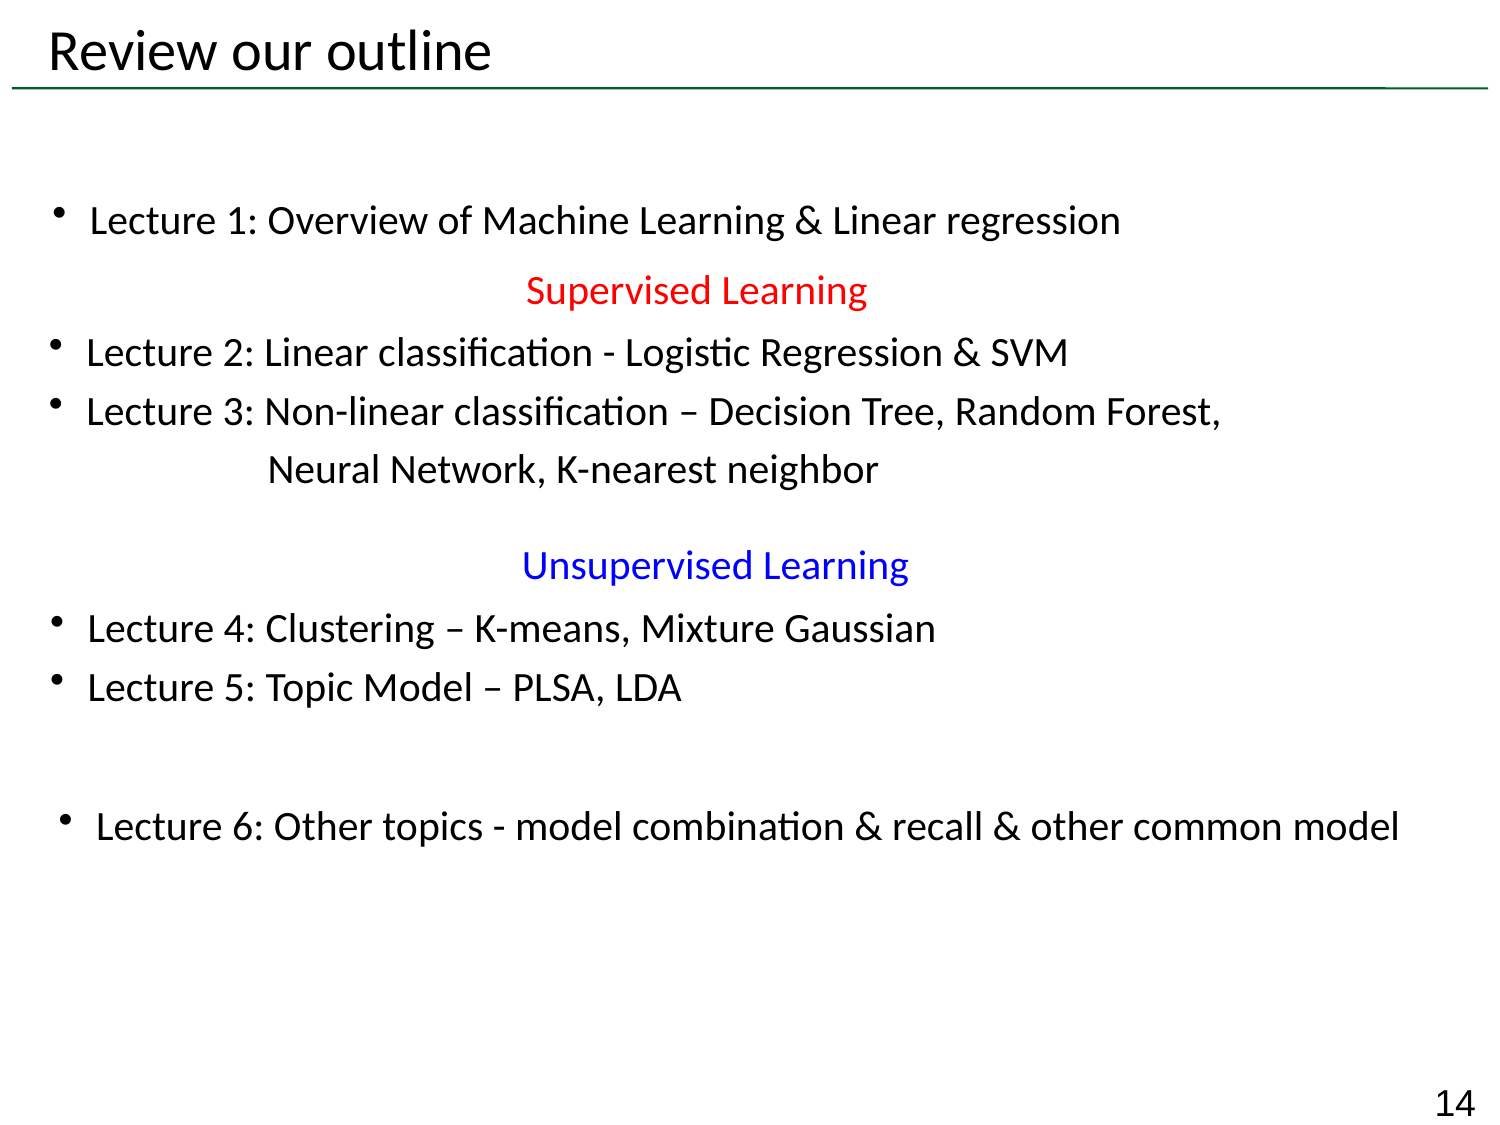

# Review our outline
Lecture 1: Overview of Machine Learning & Linear regression

Supervised Learning
Lecture 2: Linear classification - Logistic Regression & SVM
Lecture 3: Non-linear classification – Decision Tree, Random Forest,
                       Neural Network, K-nearest neighbor

Unsupervised Learning
Lecture 4: Clustering – K-means, Mixture Gaussian
Lecture 5: Topic Model – PLSA, LDA

Lecture 6: Other topics - model combination & recall & other common model

14